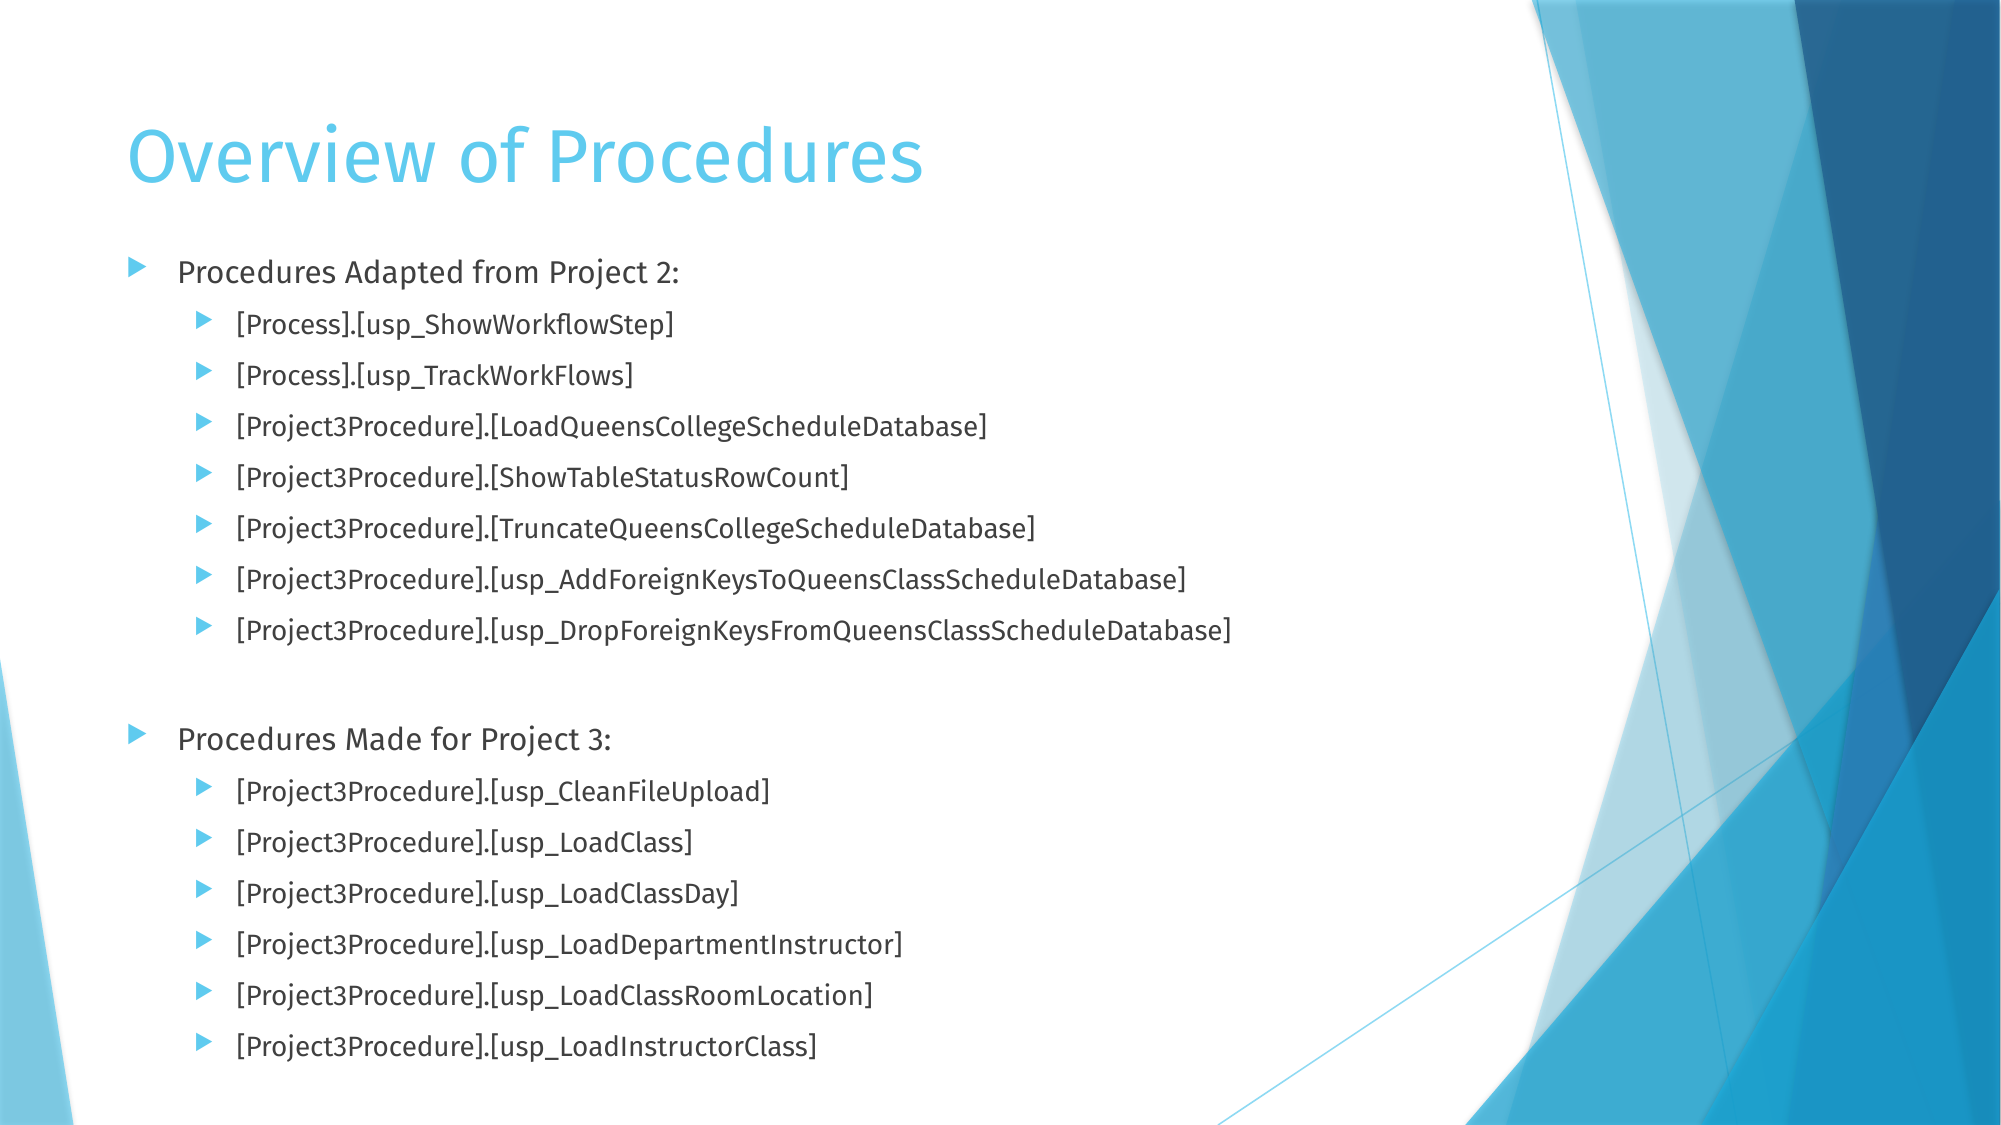

# Overview of Procedures
Procedures Adapted from Project 2:
[Process].[usp_ShowWorkflowStep]
[Process].[usp_TrackWorkFlows]
[Project3Procedure].[LoadQueensCollegeScheduleDatabase]
[Project3Procedure].[ShowTableStatusRowCount]
[Project3Procedure].[TruncateQueensCollegeScheduleDatabase]
[Project3Procedure].[usp_AddForeignKeysToQueensClassScheduleDatabase]
[Project3Procedure].[usp_DropForeignKeysFromQueensClassScheduleDatabase]

Procedures Made for Project 3:
[Project3Procedure].[usp_CleanFileUpload]
[Project3Procedure].[usp_LoadClass]
[Project3Procedure].[usp_LoadClassDay]
[Project3Procedure].[usp_LoadDepartmentInstructor]
[Project3Procedure].[usp_LoadClassRoomLocation]
[Project3Procedure].[usp_LoadInstructorClass]